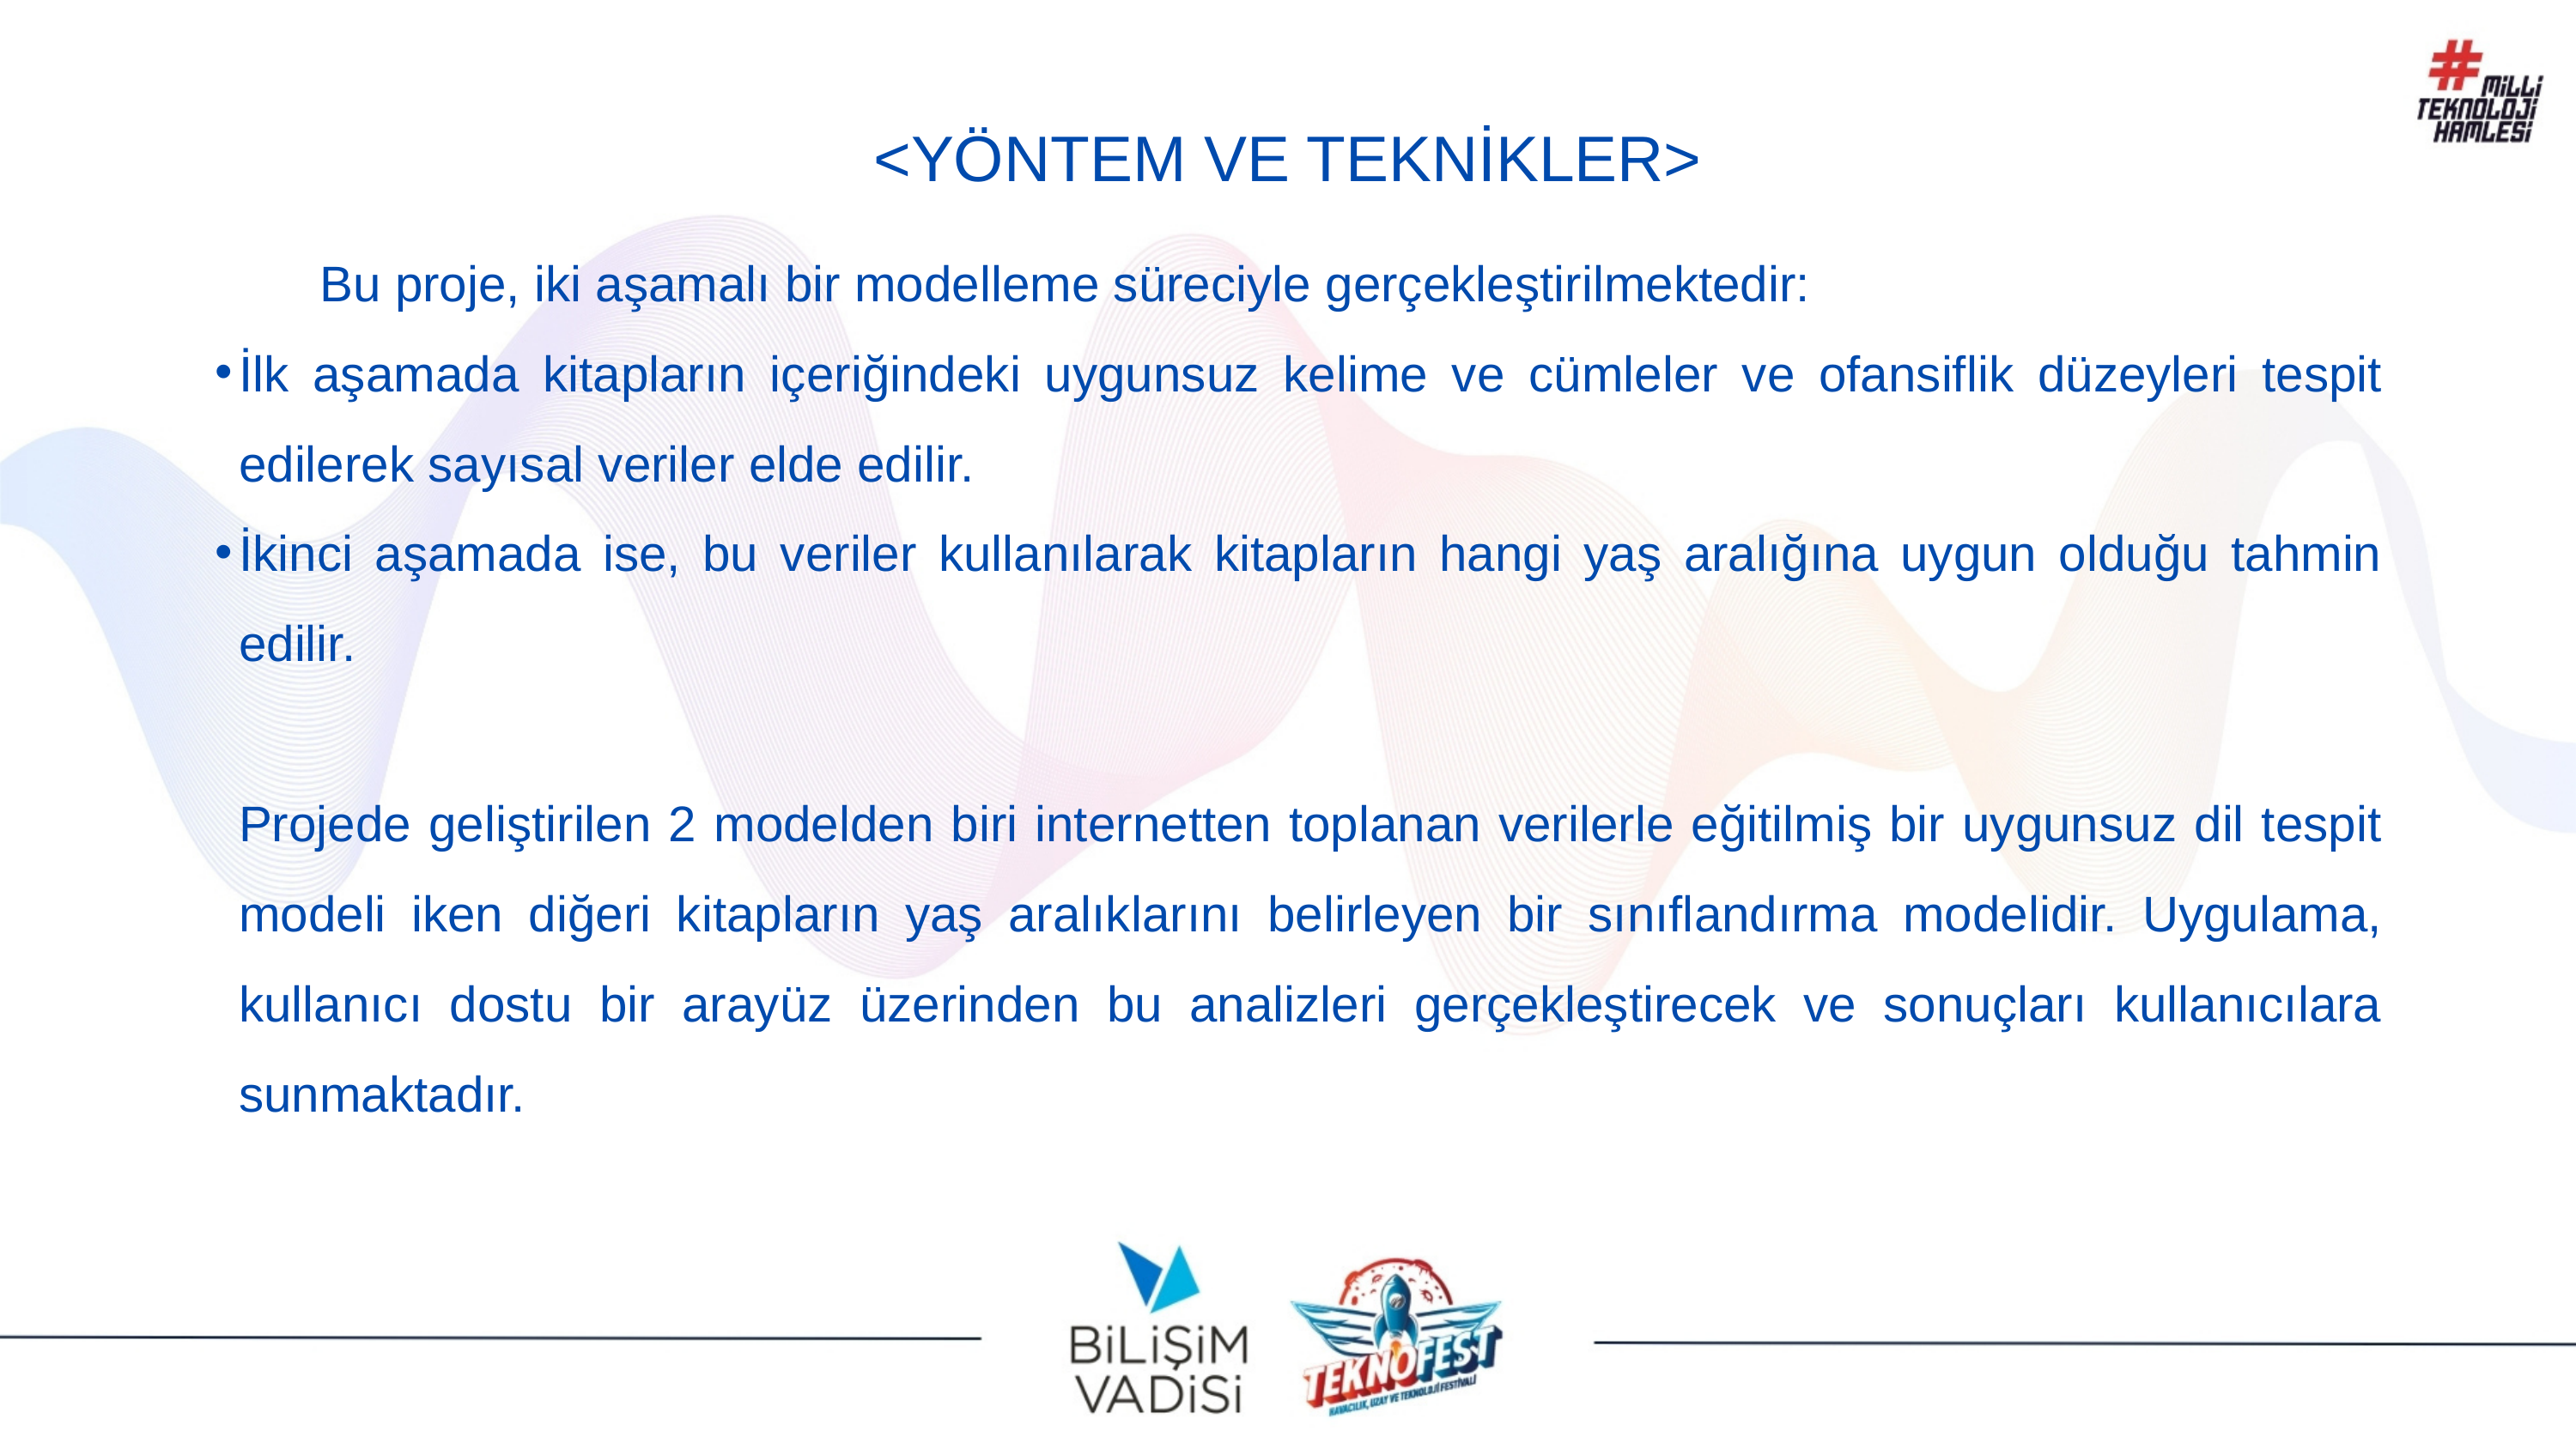

<YÖNTEM VE TEKNİKLER>
	Bu proje, iki aşamalı bir modelleme süreciyle gerçekleştirilmektedir:
İlk aşamada kitapların içeriğindeki uygunsuz kelime ve cümleler ve ofansiflik düzeyleri tespit edilerek sayısal veriler elde edilir.
İkinci aşamada ise, bu veriler kullanılarak kitapların hangi yaş aralığına uygun olduğu tahmin edilir.

	Projede geliştirilen 2 modelden biri internetten toplanan verilerle eğitilmiş bir uygunsuz dil tespit modeli iken diğeri kitapların yaş aralıklarını belirleyen bir sınıflandırma modelidir. Uygulama, kullanıcı dostu bir arayüz üzerinden bu analizleri gerçekleştirecek ve sonuçları kullanıcılara sunmaktadır.